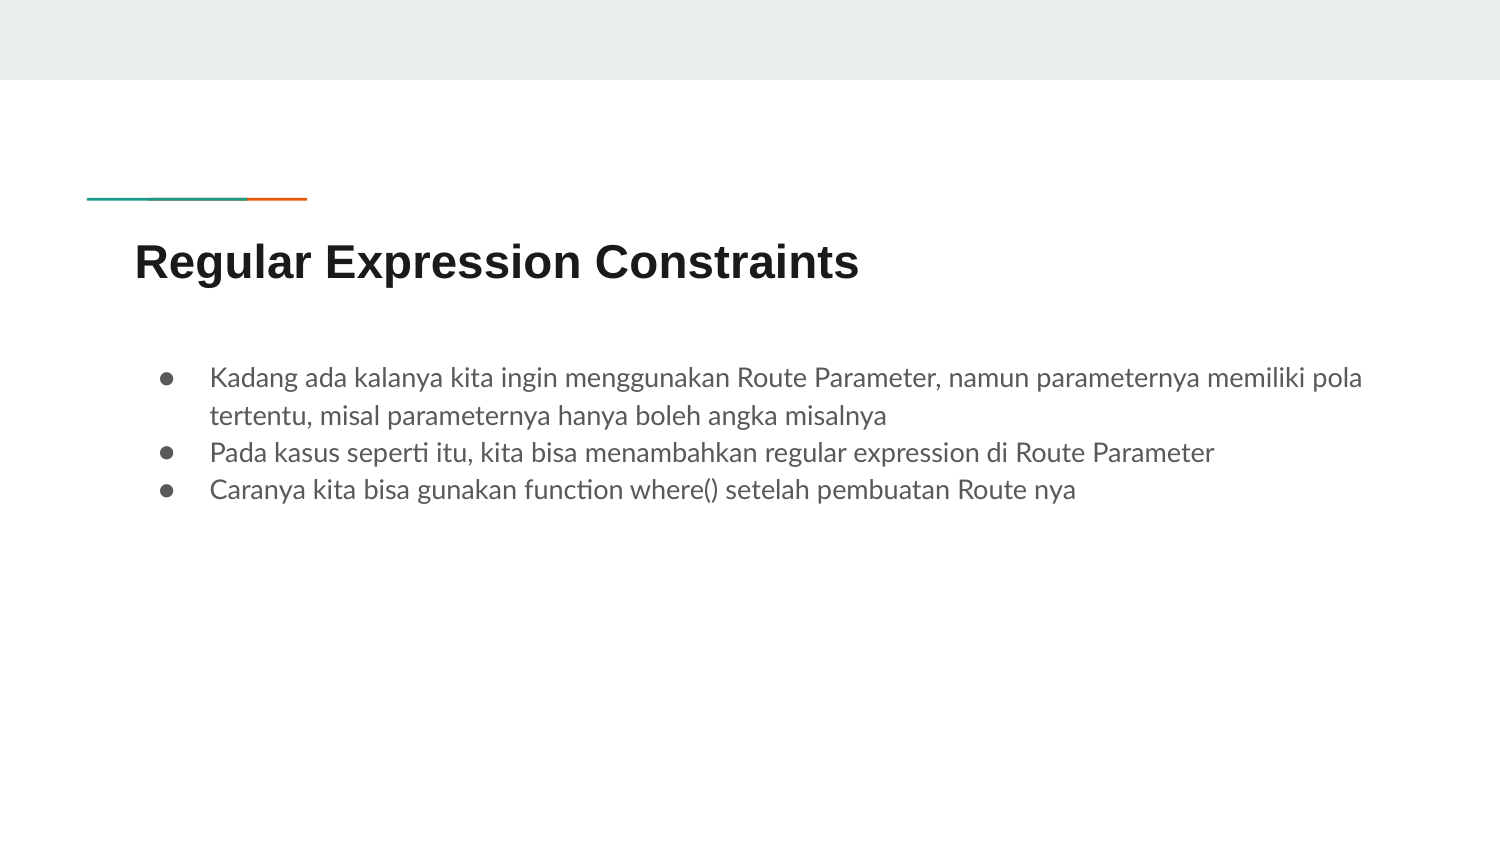

# Regular Expression Constraints
Kadang ada kalanya kita ingin menggunakan Route Parameter, namun parameternya memiliki pola tertentu, misal parameternya hanya boleh angka misalnya
Pada kasus seperti itu, kita bisa menambahkan regular expression di Route Parameter
Caranya kita bisa gunakan function where() setelah pembuatan Route nya